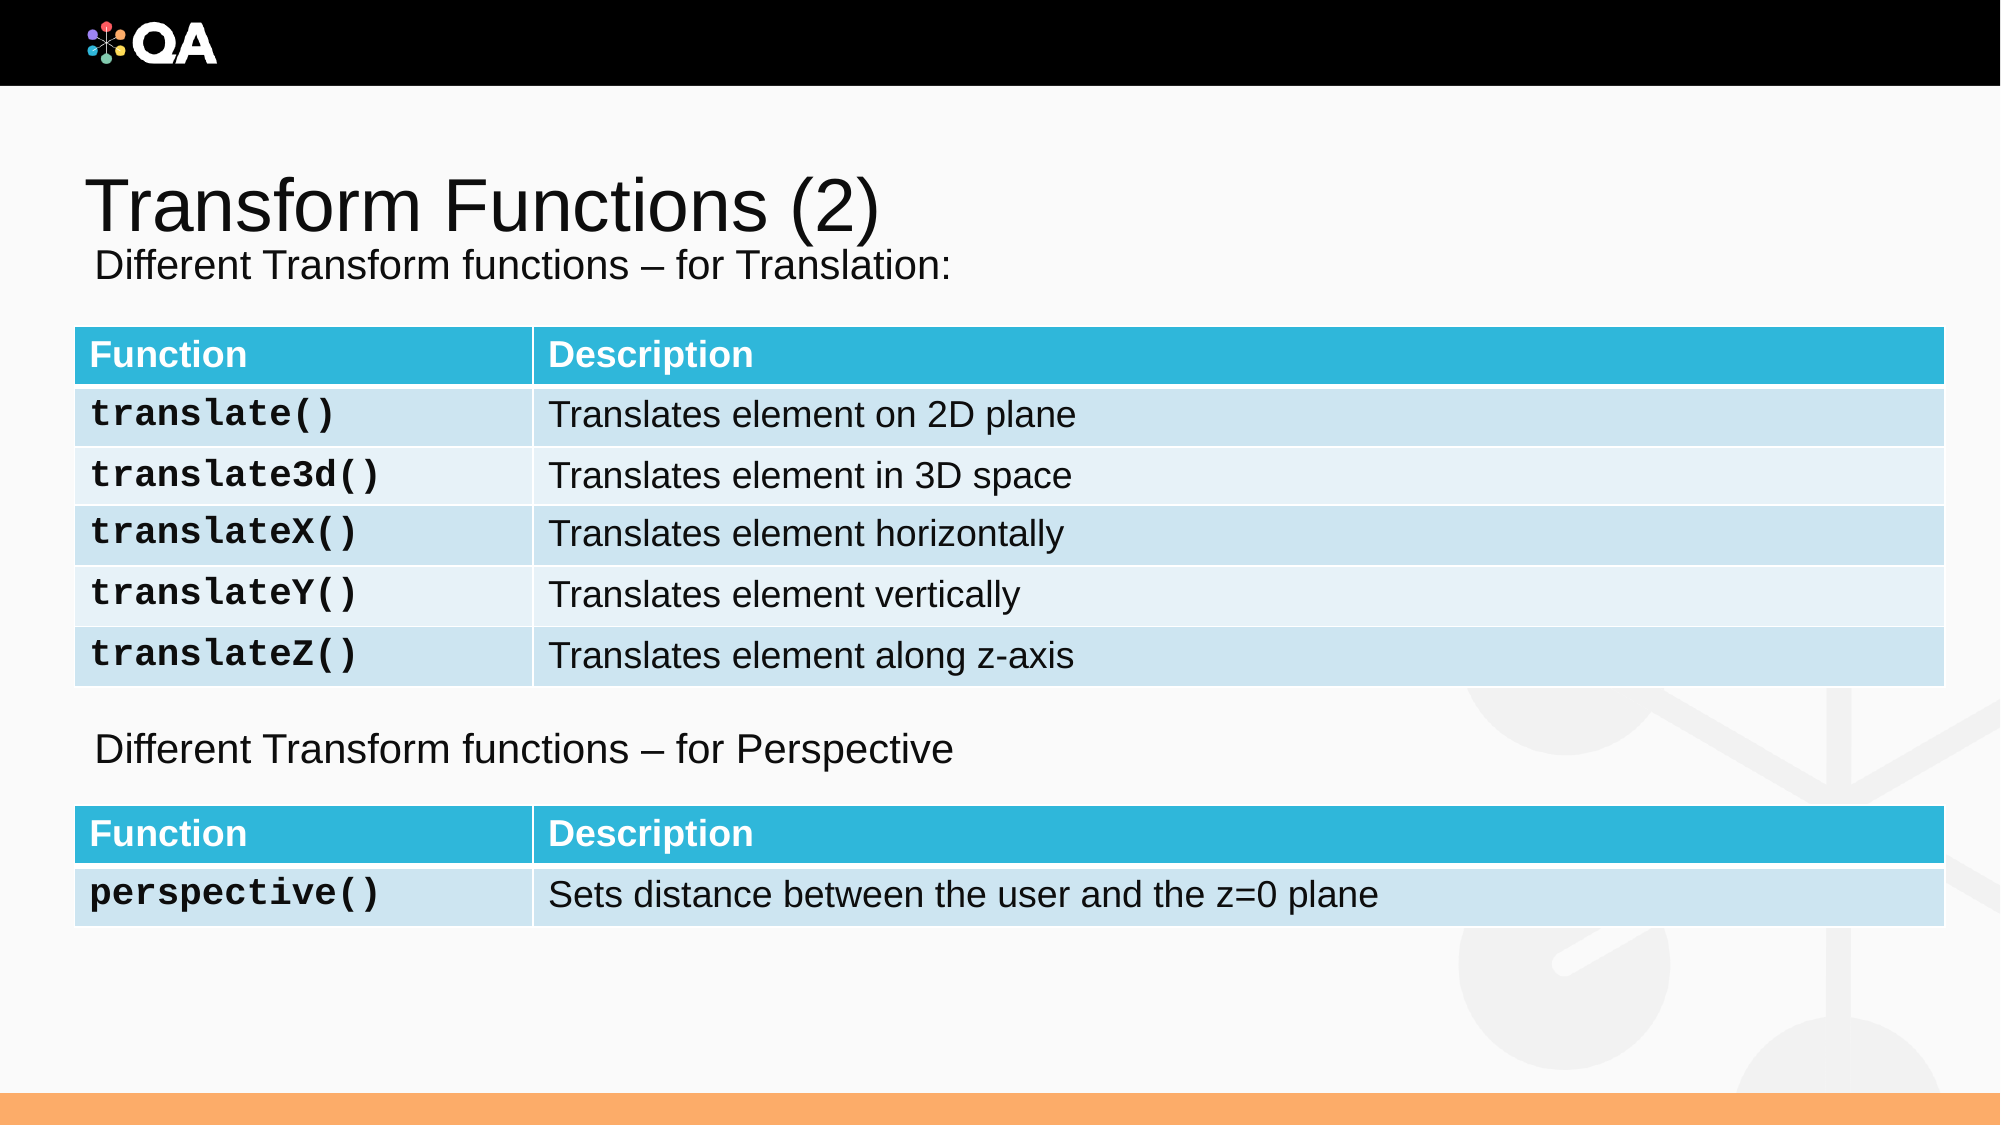

# Transform Functions (2)
Different Transform functions – for Translation:

Different Transform functions – for Perspective

| Function | Description |
| --- | --- |
| translate() | Translates element on 2D plane |
| translate3d() | Translates element in 3D space |
| translateX() | Translates element horizontally |
| translateY() | Translates element vertically |
| translateZ() | Translates element along z-axis |
| Function | Description |
| --- | --- |
| perspective() | Sets distance between the user and the z=0 plane |